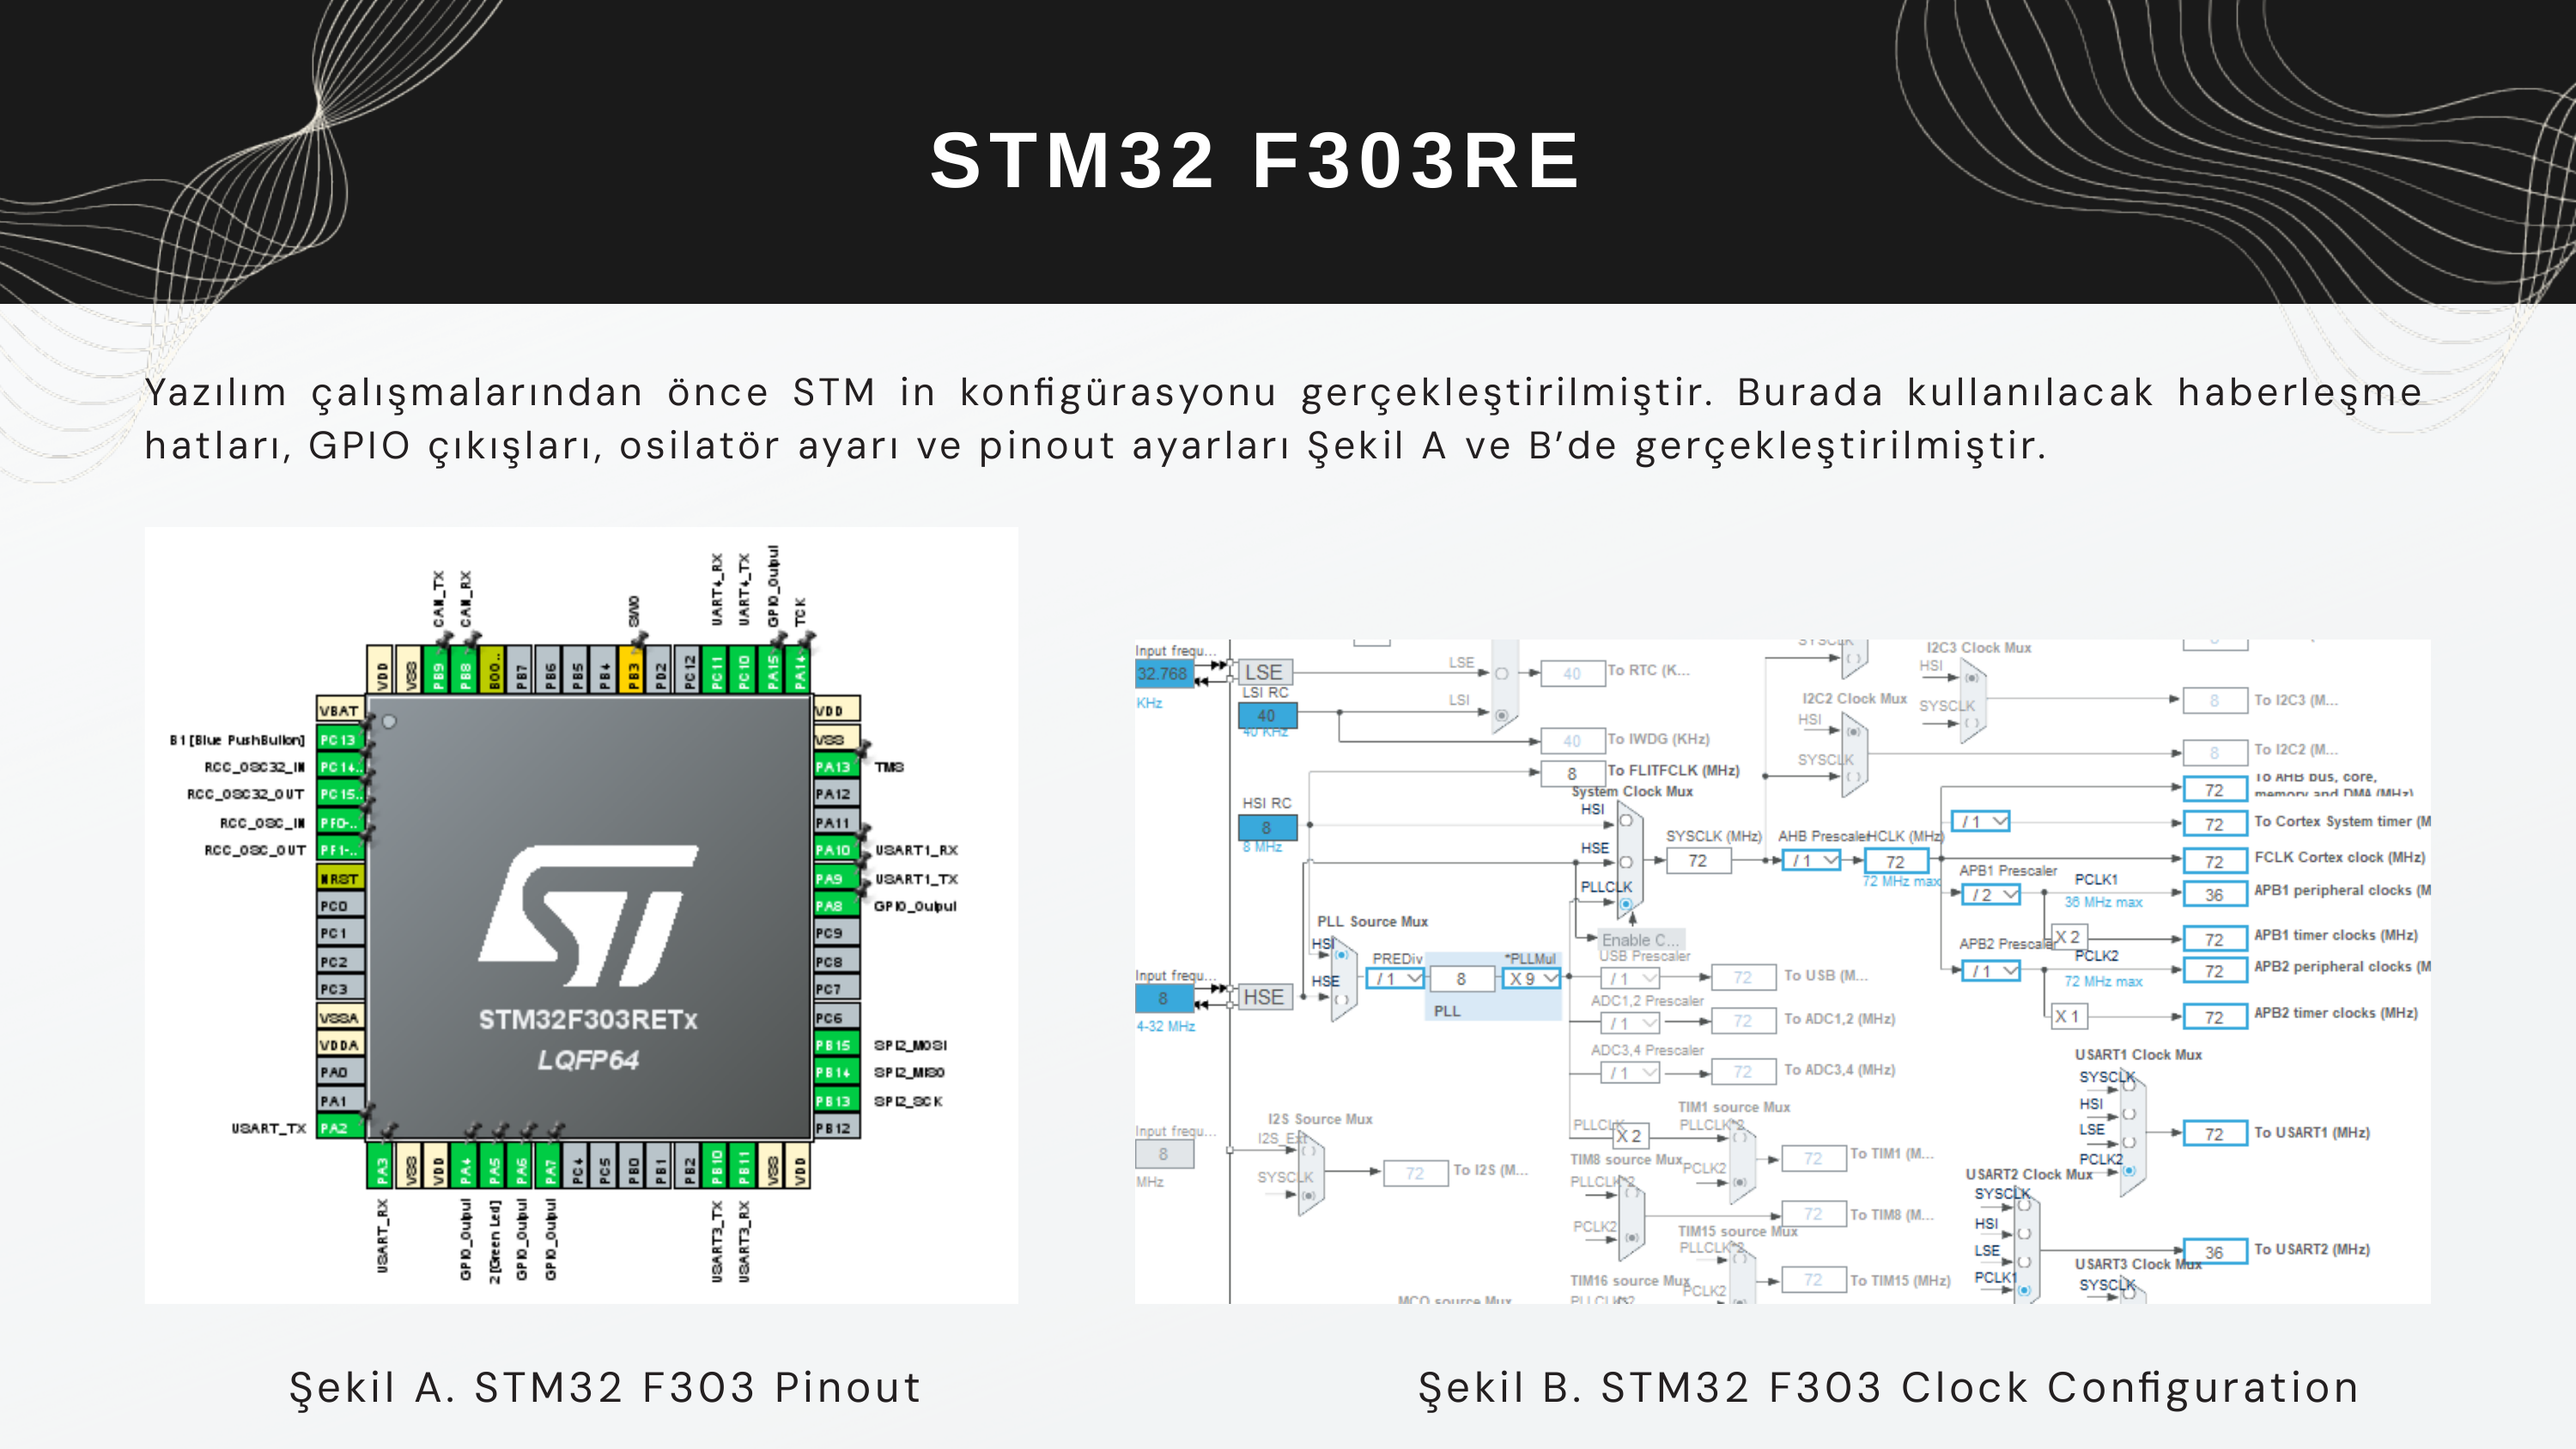

STM32 F303RE
Yazılım çalışmalarından önce STM in konfigürasyonu gerçekleştirilmiştir. Burada kullanılacak haberleşme hatları, GPIO çıkışları, osilatör ayarı ve pinout ayarları Şekil A ve B’de gerçekleştirilmiştir.

Şekil A. STM32 F303 Pinout
Şekil B. STM32 F303 Clock Configuration